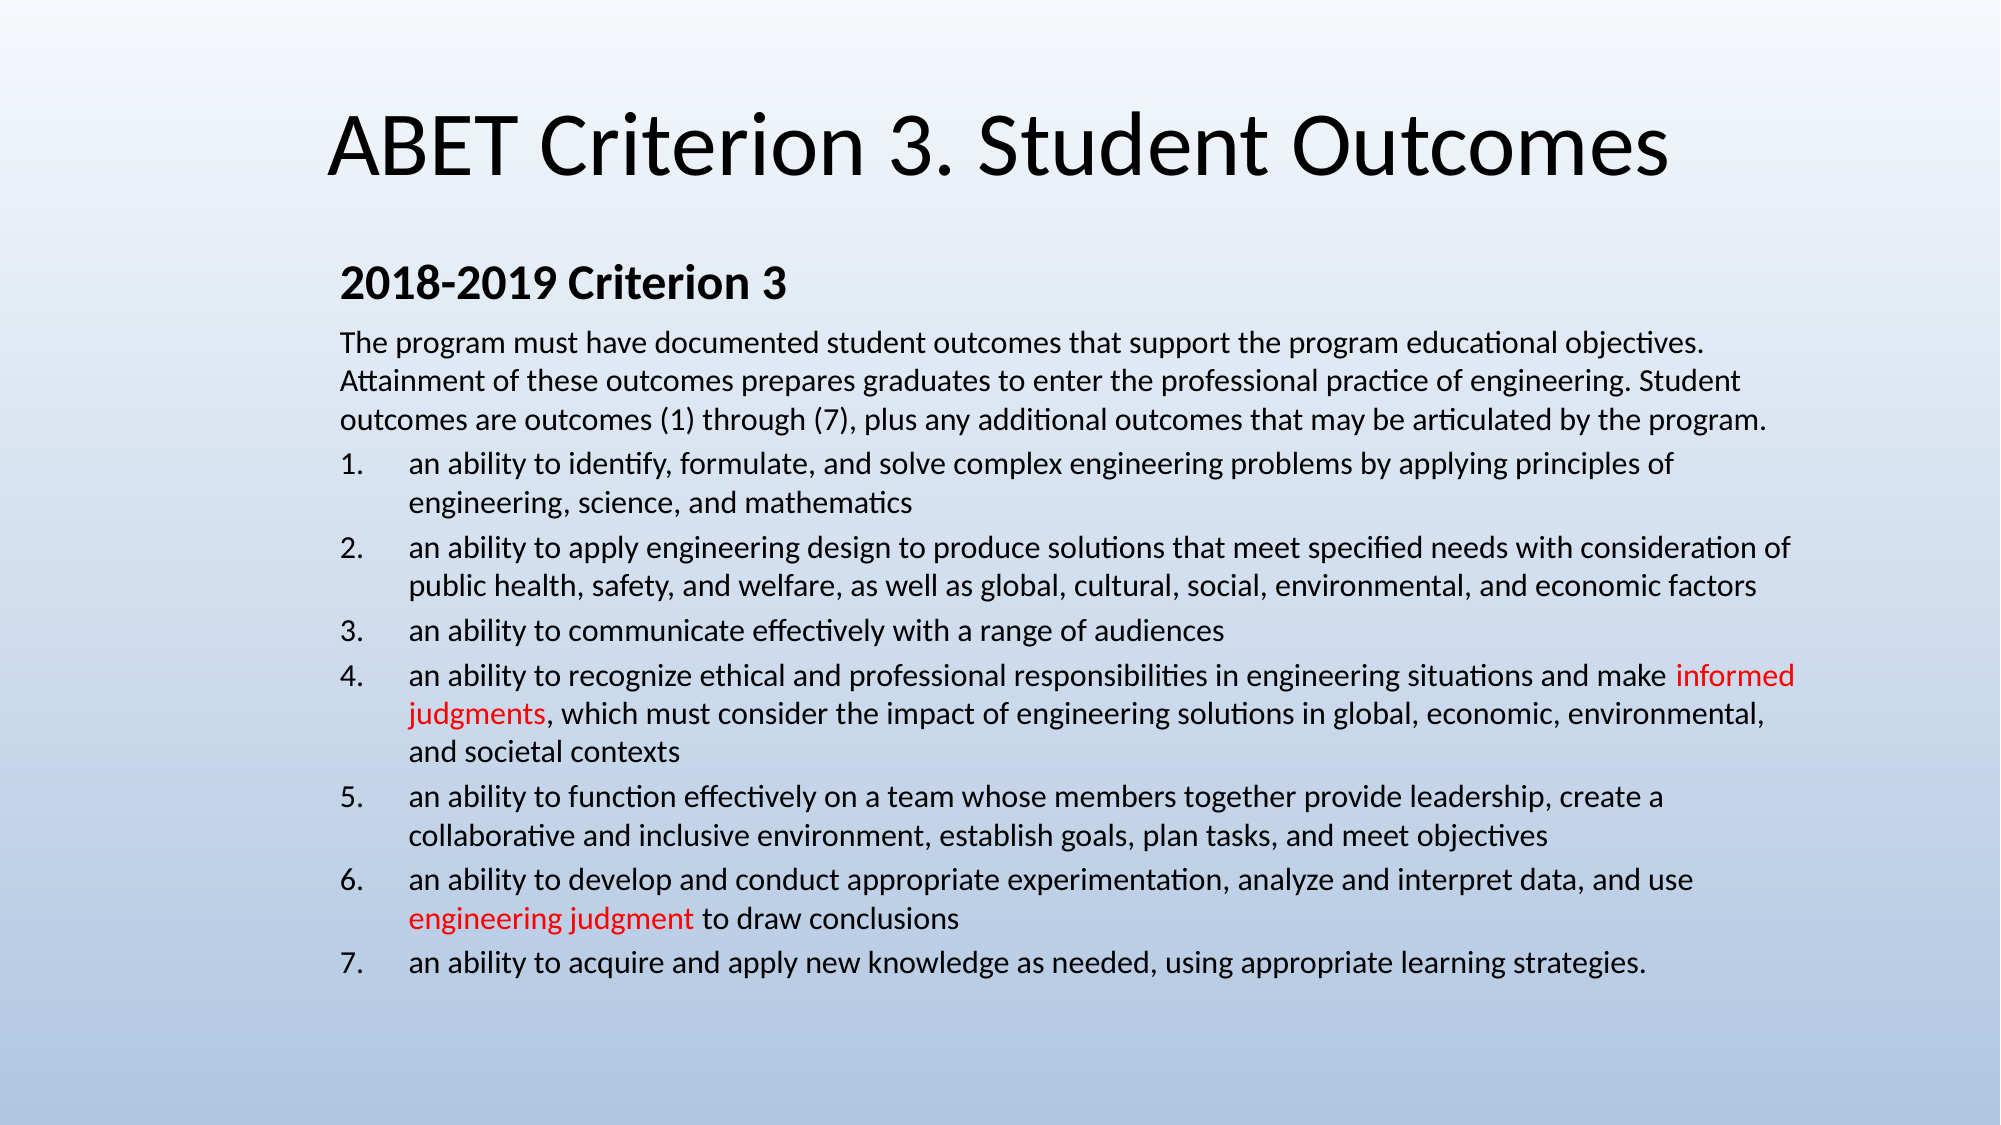

# ABET Criterion 3. Student Outcomes
2018-2019 Criterion 3
The program must have documented student outcomes that support the program educational objectives. Attainment of these outcomes prepares graduates to enter the professional practice of engineering. Student outcomes are outcomes (1) through (7), plus any additional outcomes that may be articulated by the program.
an ability to identify, formulate, and solve complex engineering problems by applying principles of engineering, science, and mathematics
an ability to apply engineering design to produce solutions that meet specified needs with consideration of public health, safety, and welfare, as well as global, cultural, social, environmental, and economic factors
an ability to communicate effectively with a range of audiences
an ability to recognize ethical and professional responsibilities in engineering situations and make informed judgments, which must consider the impact of engineering solutions in global, economic, environmental, and societal contexts
an ability to function effectively on a team whose members together provide leadership, create a collaborative and inclusive environment, establish goals, plan tasks, and meet objectives
an ability to develop and conduct appropriate experimentation, analyze and interpret data, and use engineering judgment to draw conclusions
an ability to acquire and apply new knowledge as needed, using appropriate learning strategies.